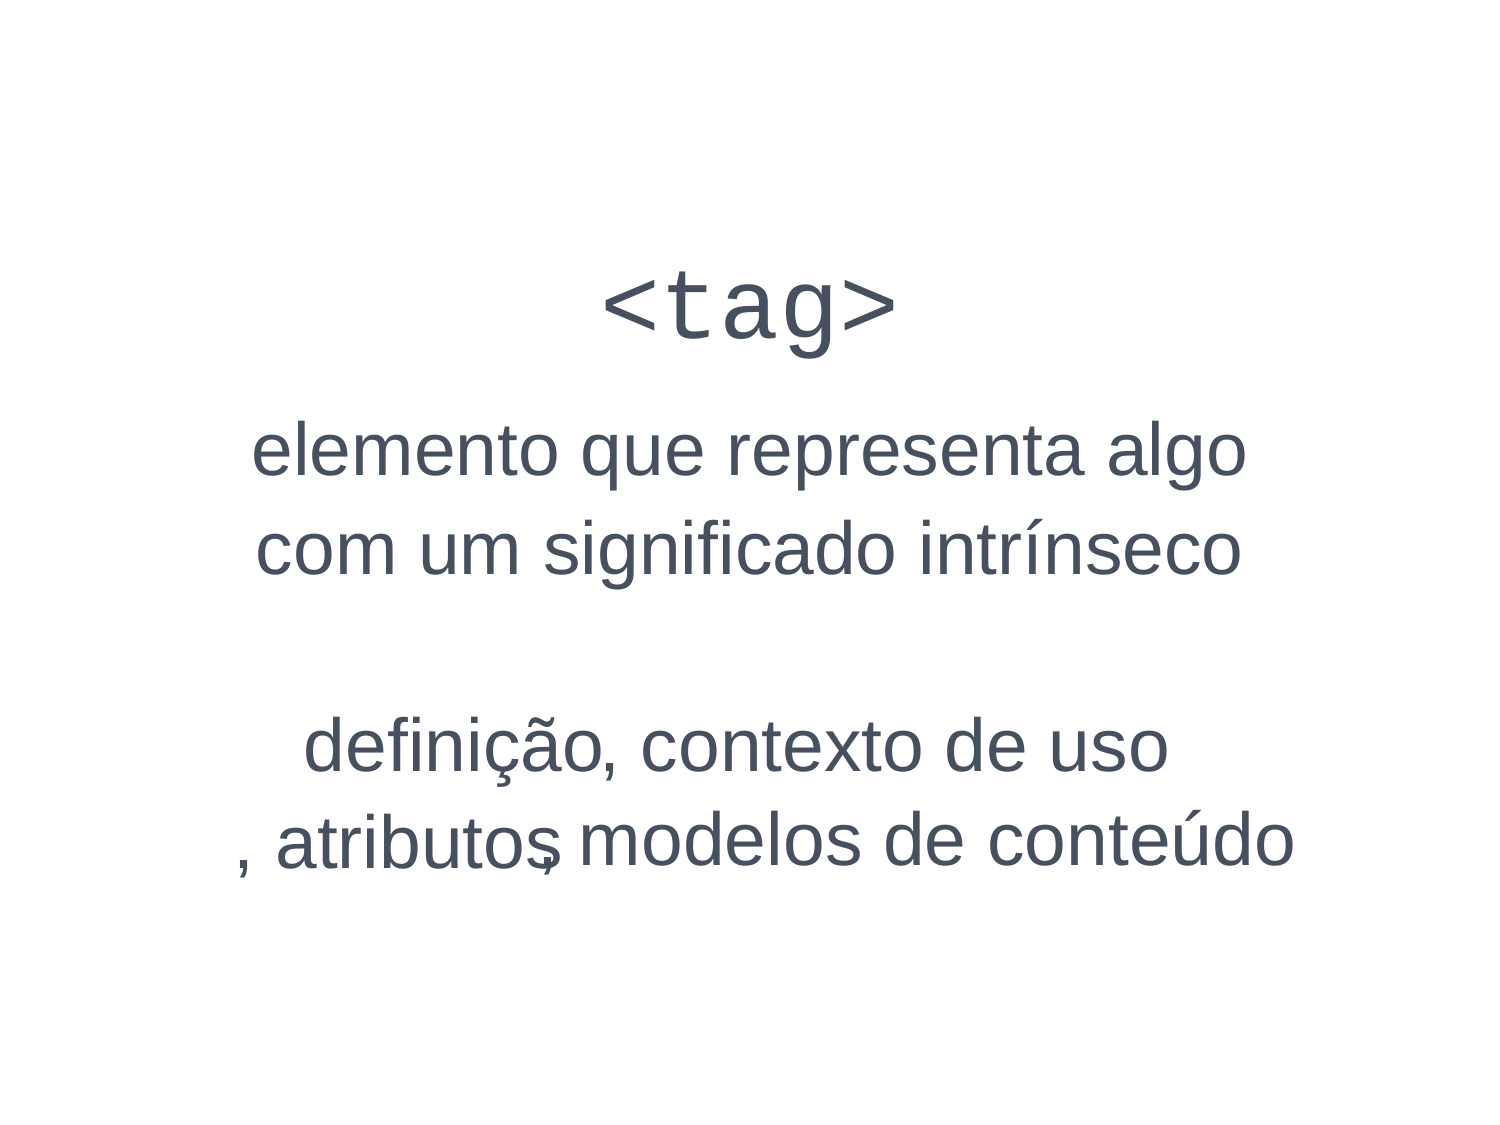

<tag>
elemento que representa algo com um significado intrínseco
, contexto de uso
definição
                                                                                , atributos
, modelos de conteúdo